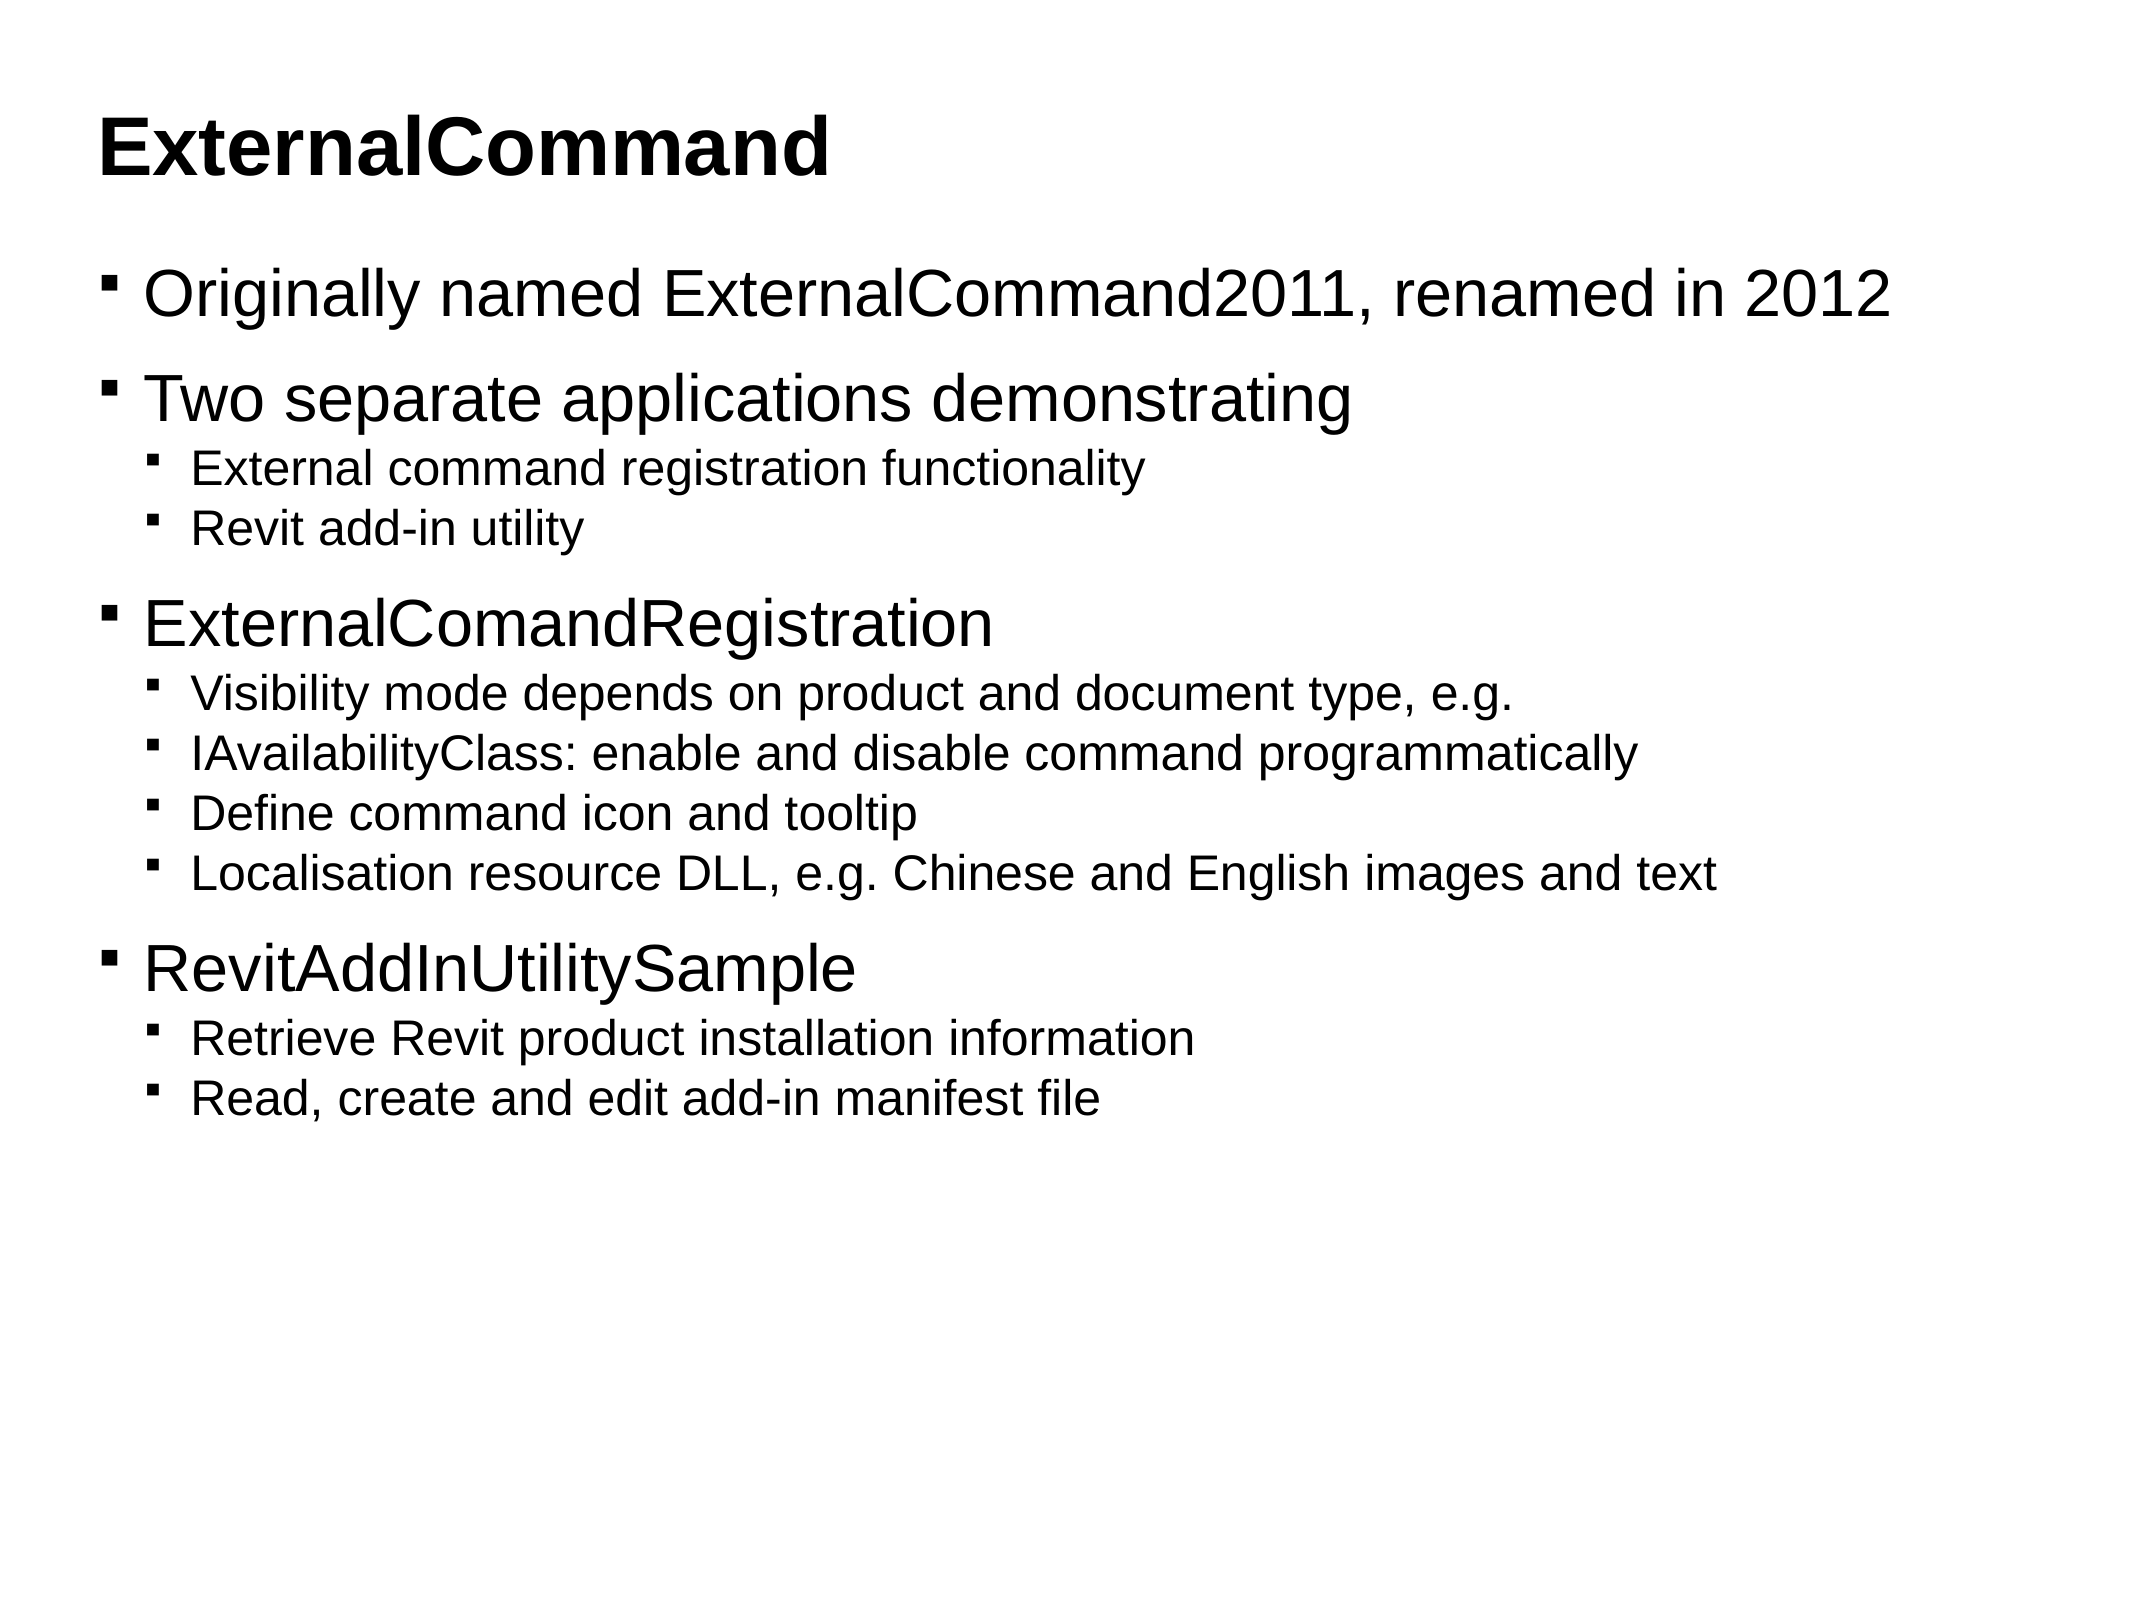

# ExternalCommand
Originally named ExternalCommand2011, renamed in 2012
Two separate applications demonstrating
External command registration functionality
Revit add-in utility
ExternalComandRegistration
Visibility mode depends on product and document type, e.g.
IAvailabilityClass: enable and disable command programmatically
Define command icon and tooltip
Localisation resource DLL, e.g. Chinese and English images and text
RevitAddInUtilitySample
Retrieve Revit product installation information
Read, create and edit add-in manifest file